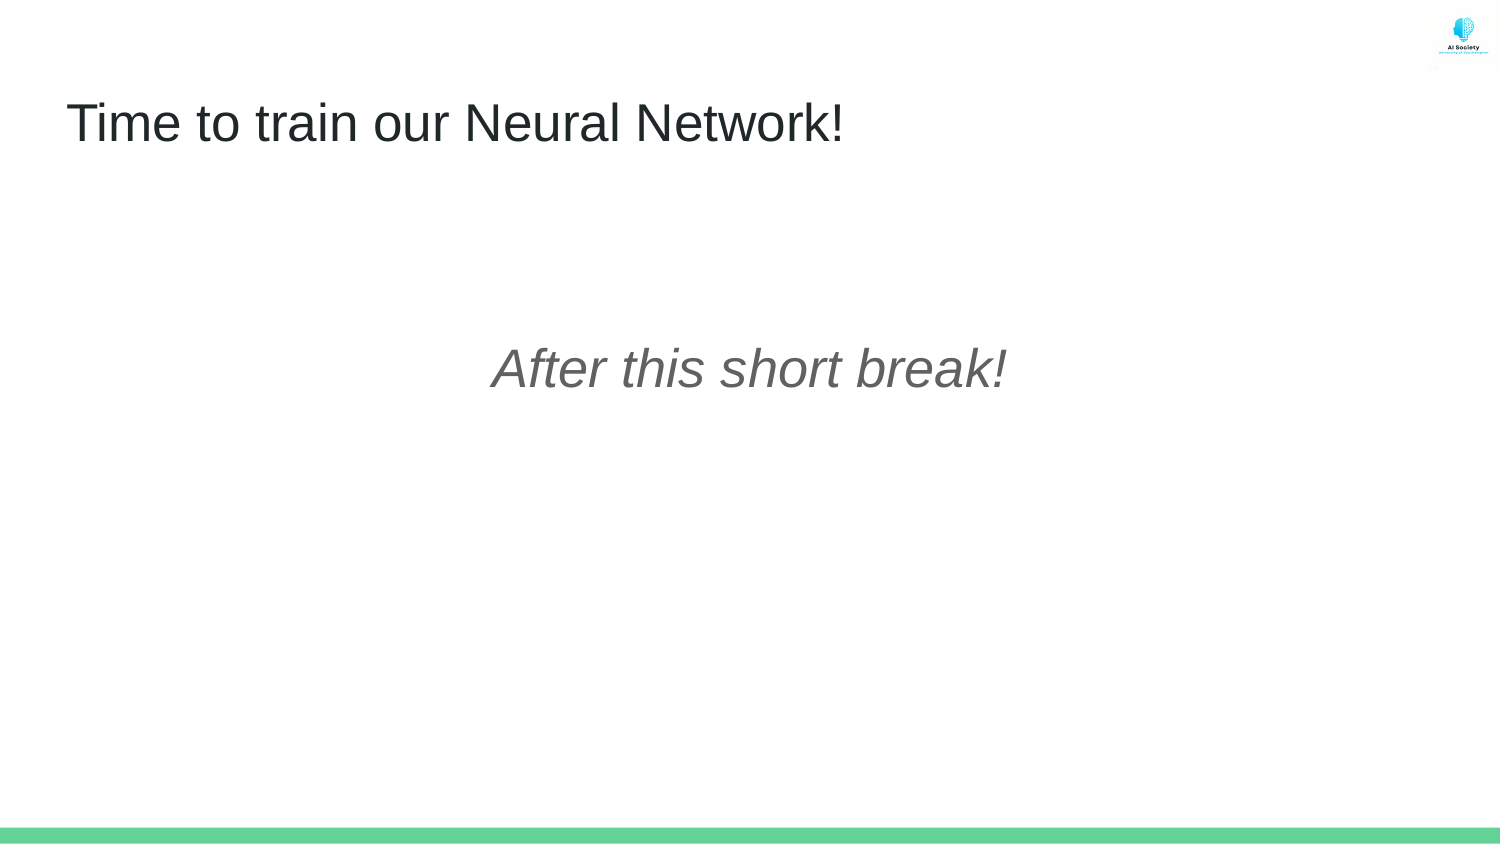

# Time to train our Neural Network!
After this short break!